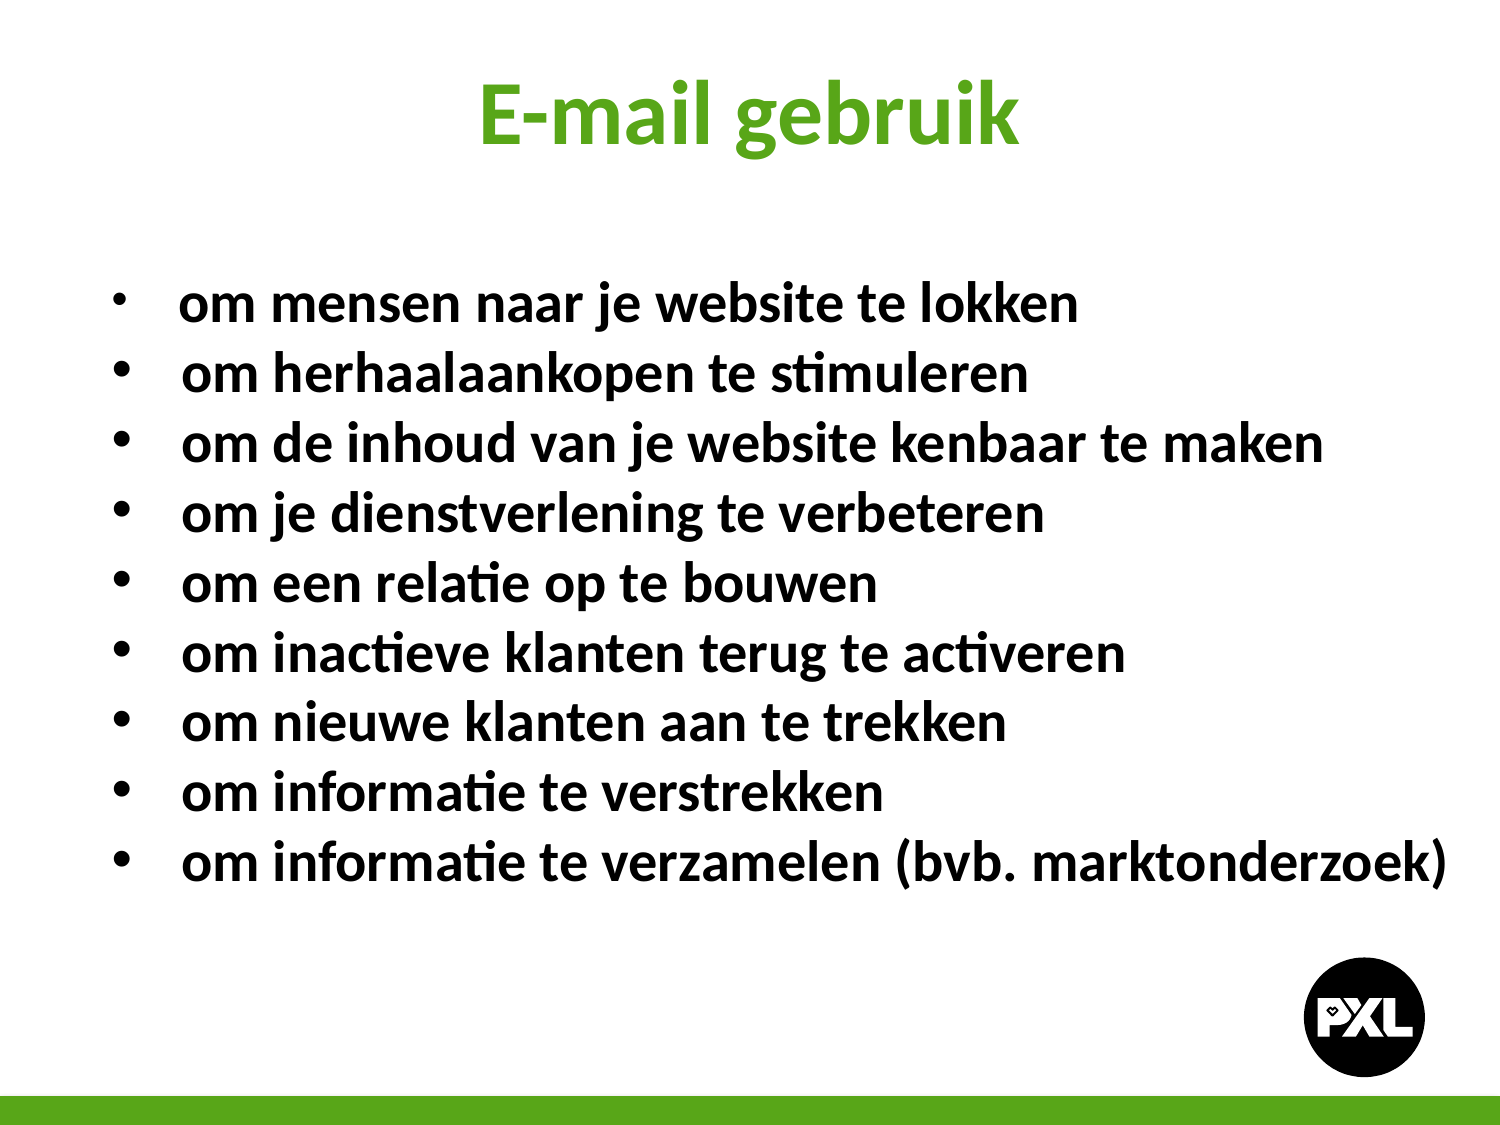

E-mail gebruik
 om mensen naar je website te lokken
 om herhaalaankopen te stimuleren
 om de inhoud van je website kenbaar te maken
 om je dienstverlening te verbeteren
 om een relatie op te bouwen
 om inactieve klanten terug te activeren
 om nieuwe klanten aan te trekken
 om informatie te verstrekken
 om informatie te verzamelen (bvb. marktonderzoek)